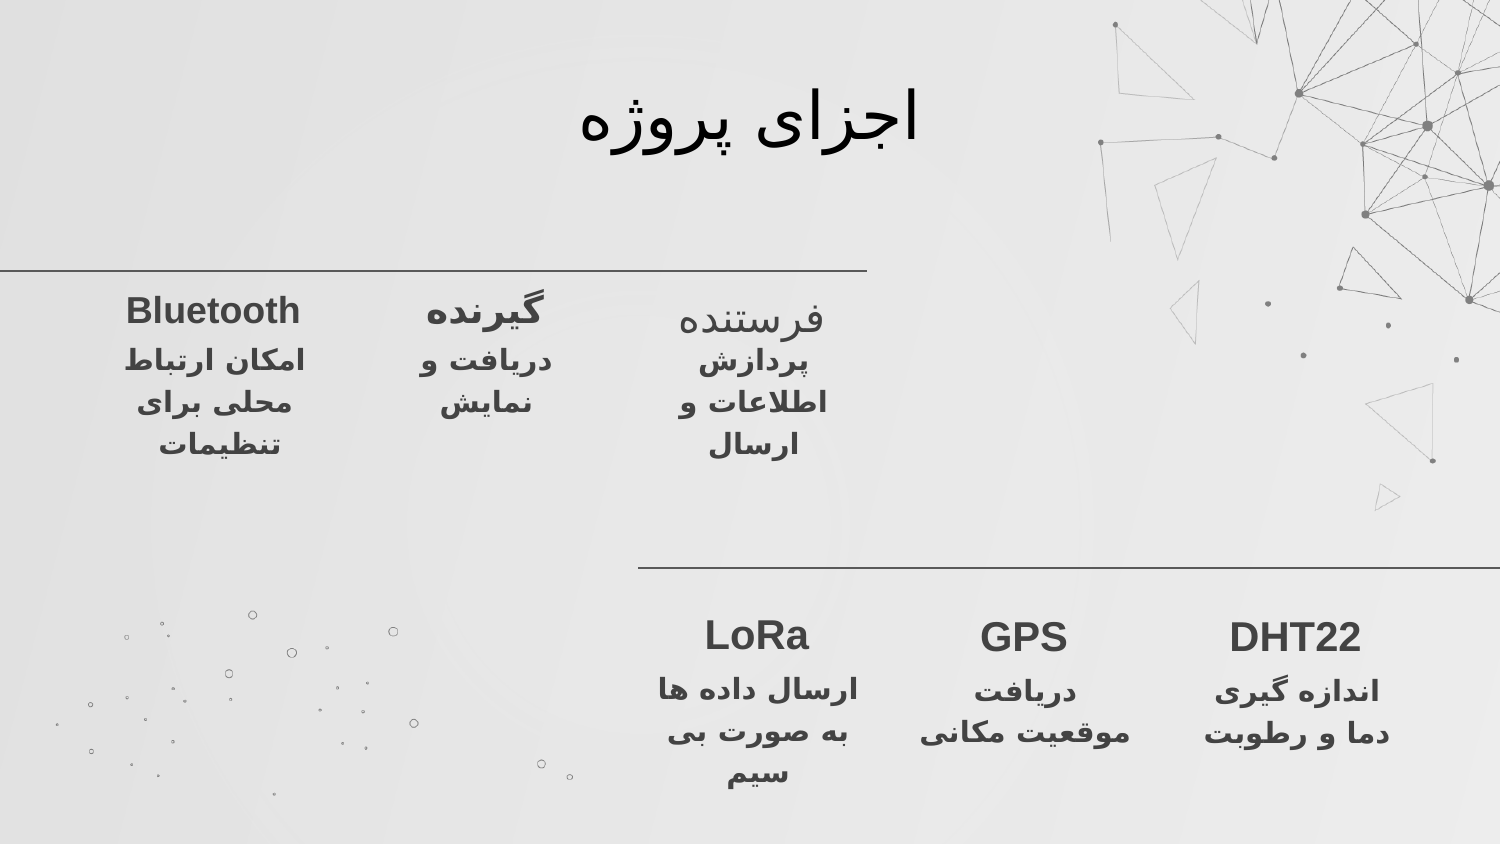

اجزای پروژه
Bluetooth
گیرنده
فرستنده
امکان ارتباط محلی برای تنظیمات
دریافت و نمایش
پردازش اطلاعات و ارسال
LoRa
GPS
DHT22
ارسال داده ها به صورت بی سیم
دریافت موقعیت مکانی
اندازه گیری دما و رطوبت